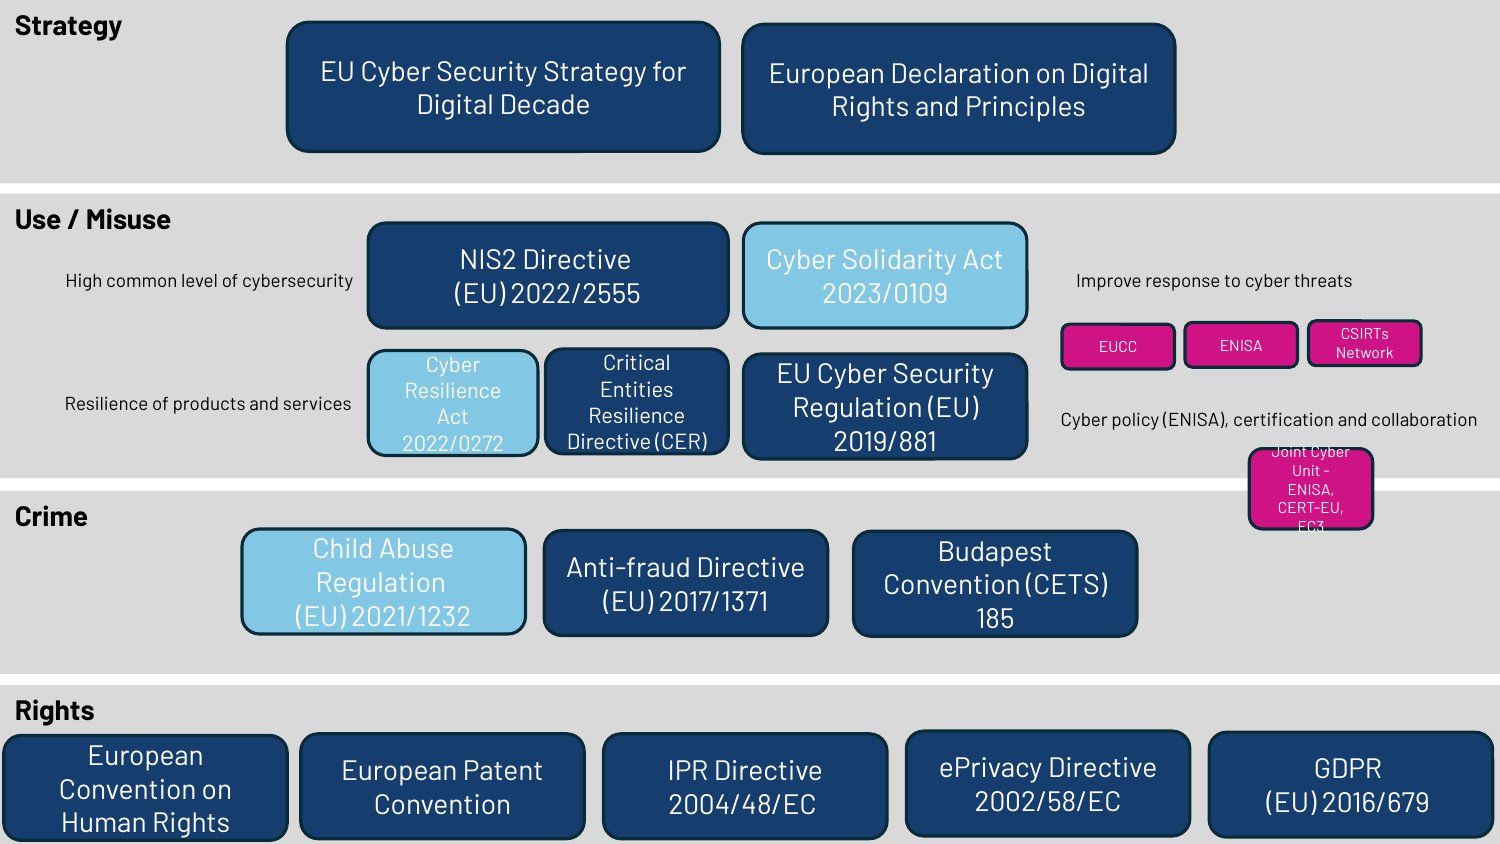

Strategy

EU Cyber Security Strategy for Digital Decade
European Declaration on Digital Rights and Principles
Use / Misuse

NIS2 Directive
(EU) 2022/2555
Cyber Solidarity Act 2023/0109
High common level of cybersecurity
Improve response to cyber threats
CSIRTs Network
ENISA
EUCC
Critical Entities Resilience Directive (CER)
Cyber Resilience Act 2022/0272
EU Cyber Security Regulation (EU) 2019/881
Resilience of products and services
Cyber policy (ENISA), certification and collaboration
Joint Cyber Unit - ENISA, CERT-EU, EC3
Crime

Child Abuse Regulation
(EU) 2021/1232
Anti-fraud Directive (EU) 2017/1371
Budapest Convention (CETS) 185
Rights

ePrivacy Directive 2002/58/EC
GDPR
(EU) 2016/679
European Patent Convention
IPR Directive 2004/48/EC
European Convention on Human Rights